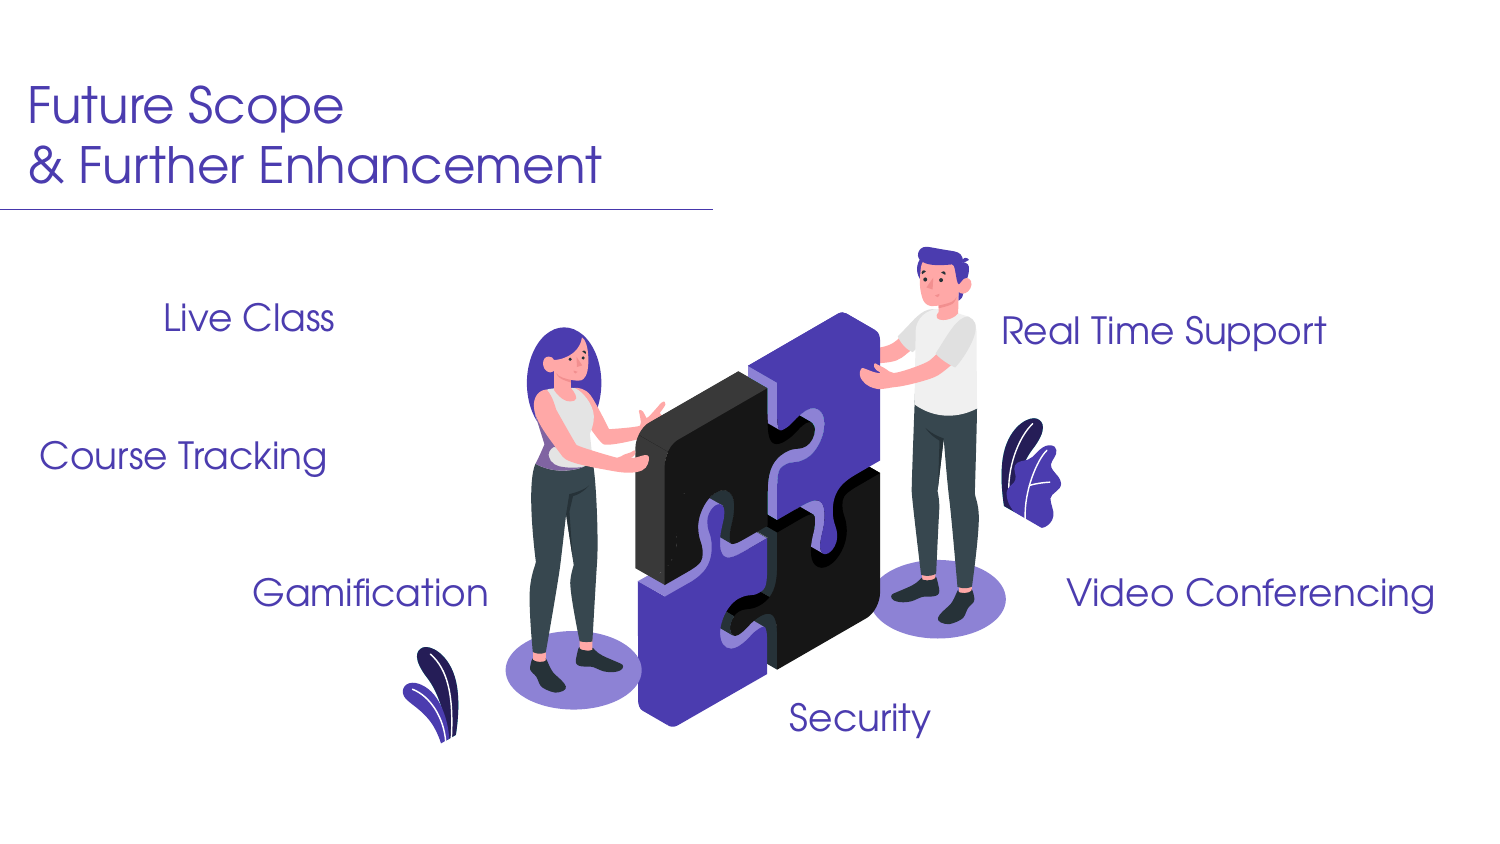

# Future Scope & Further Enhancement

Live Class
Real Time Support
Course Tracking

Gamification
Video Conferencing

Security